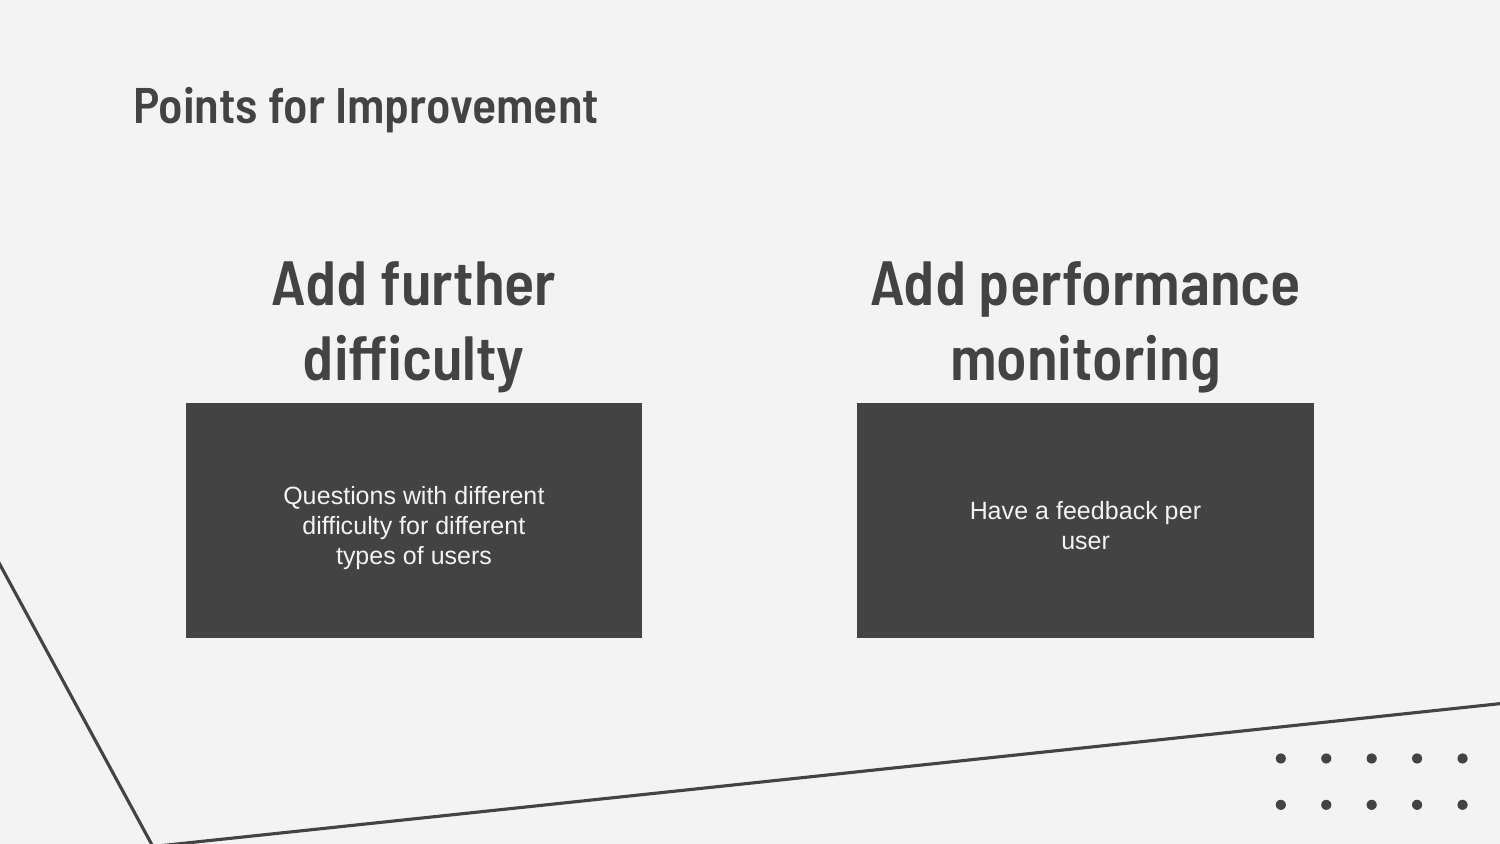

# Points for Improvement
Add further difficulty
Add performance monitoring

Questions with different difficulty for different types of users
Have a feedback per user